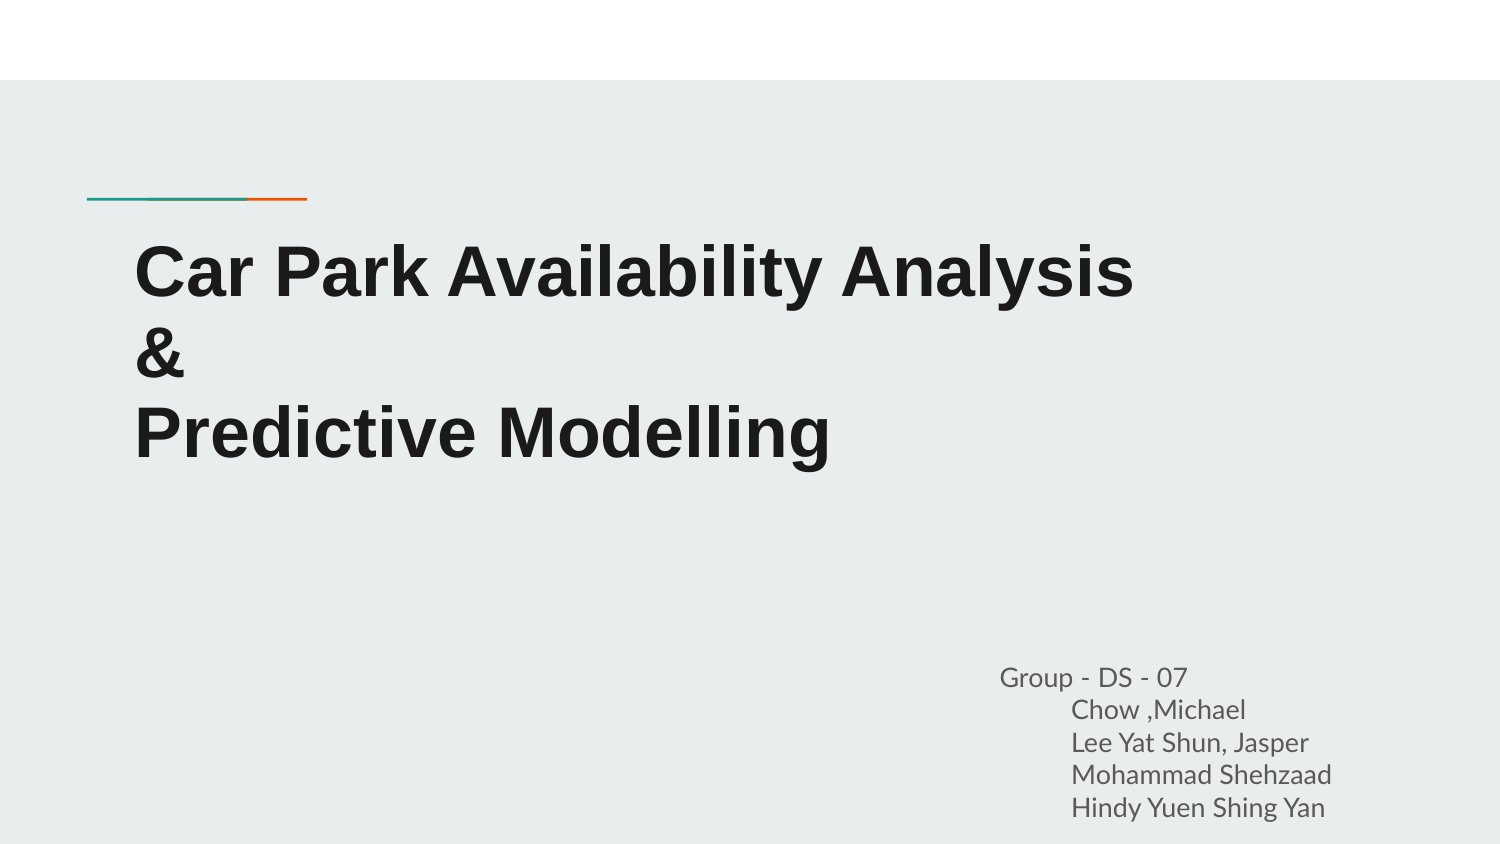

# Car Park Availability Analysis
&
Predictive Modelling

Group - DS - 07
Chow ,Michael
Lee Yat Shun, Jasper
Mohammad Shehzaad
Hindy Yuen Shing Yan